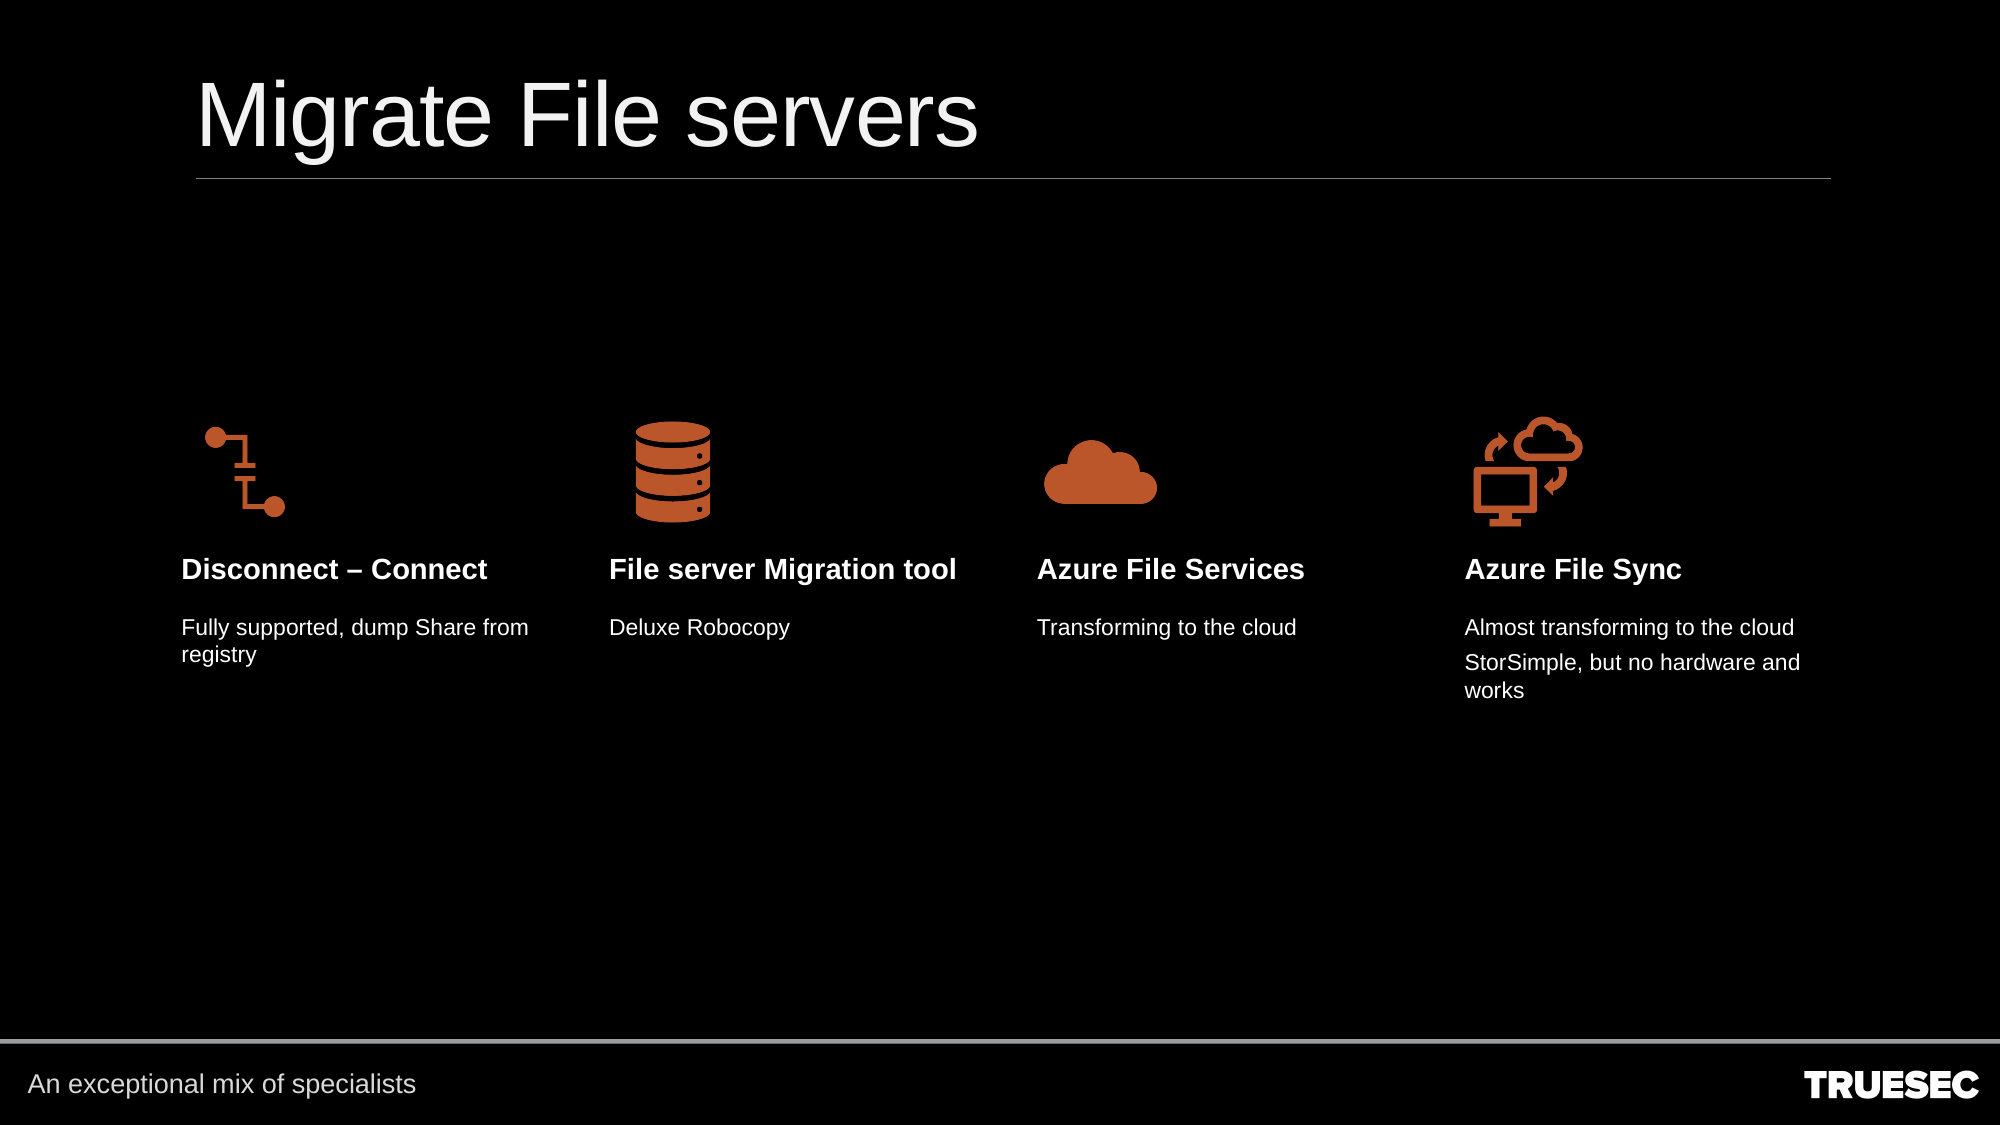

# Migrate File servers
Disconnect – Connect
Fully supported, dump Share from registry
File server Migration tool
Deluxe Robocopy
Azure File Services
Transforming to the cloud
Azure File Sync
Almost transforming to the cloud
StorSimple, but no hardware and works